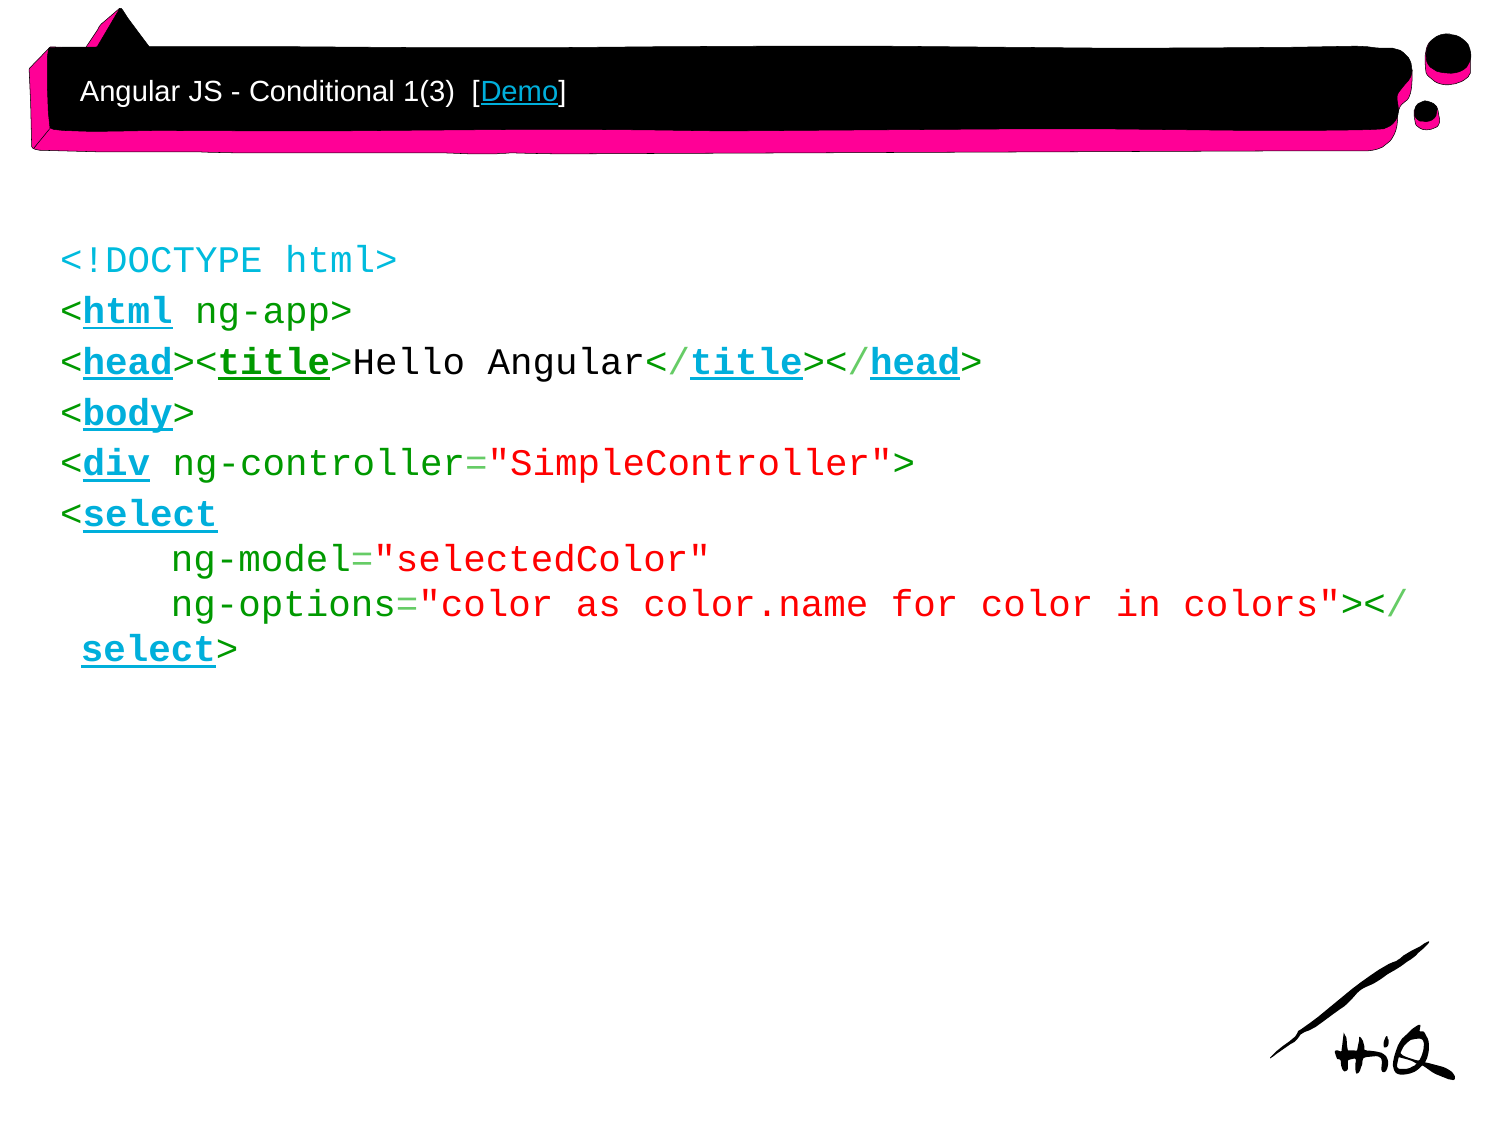

# Angular JS - Conditional 1(3)  [Demo]
<!DOCTYPE html>
<html ng-app>
<head><title>Hello Angular</title></head>
<body>
<div ng-controller="SimpleController">
<select
    ng-model="selectedColor"
    ng-options="color as color.name for color in colors"></select>